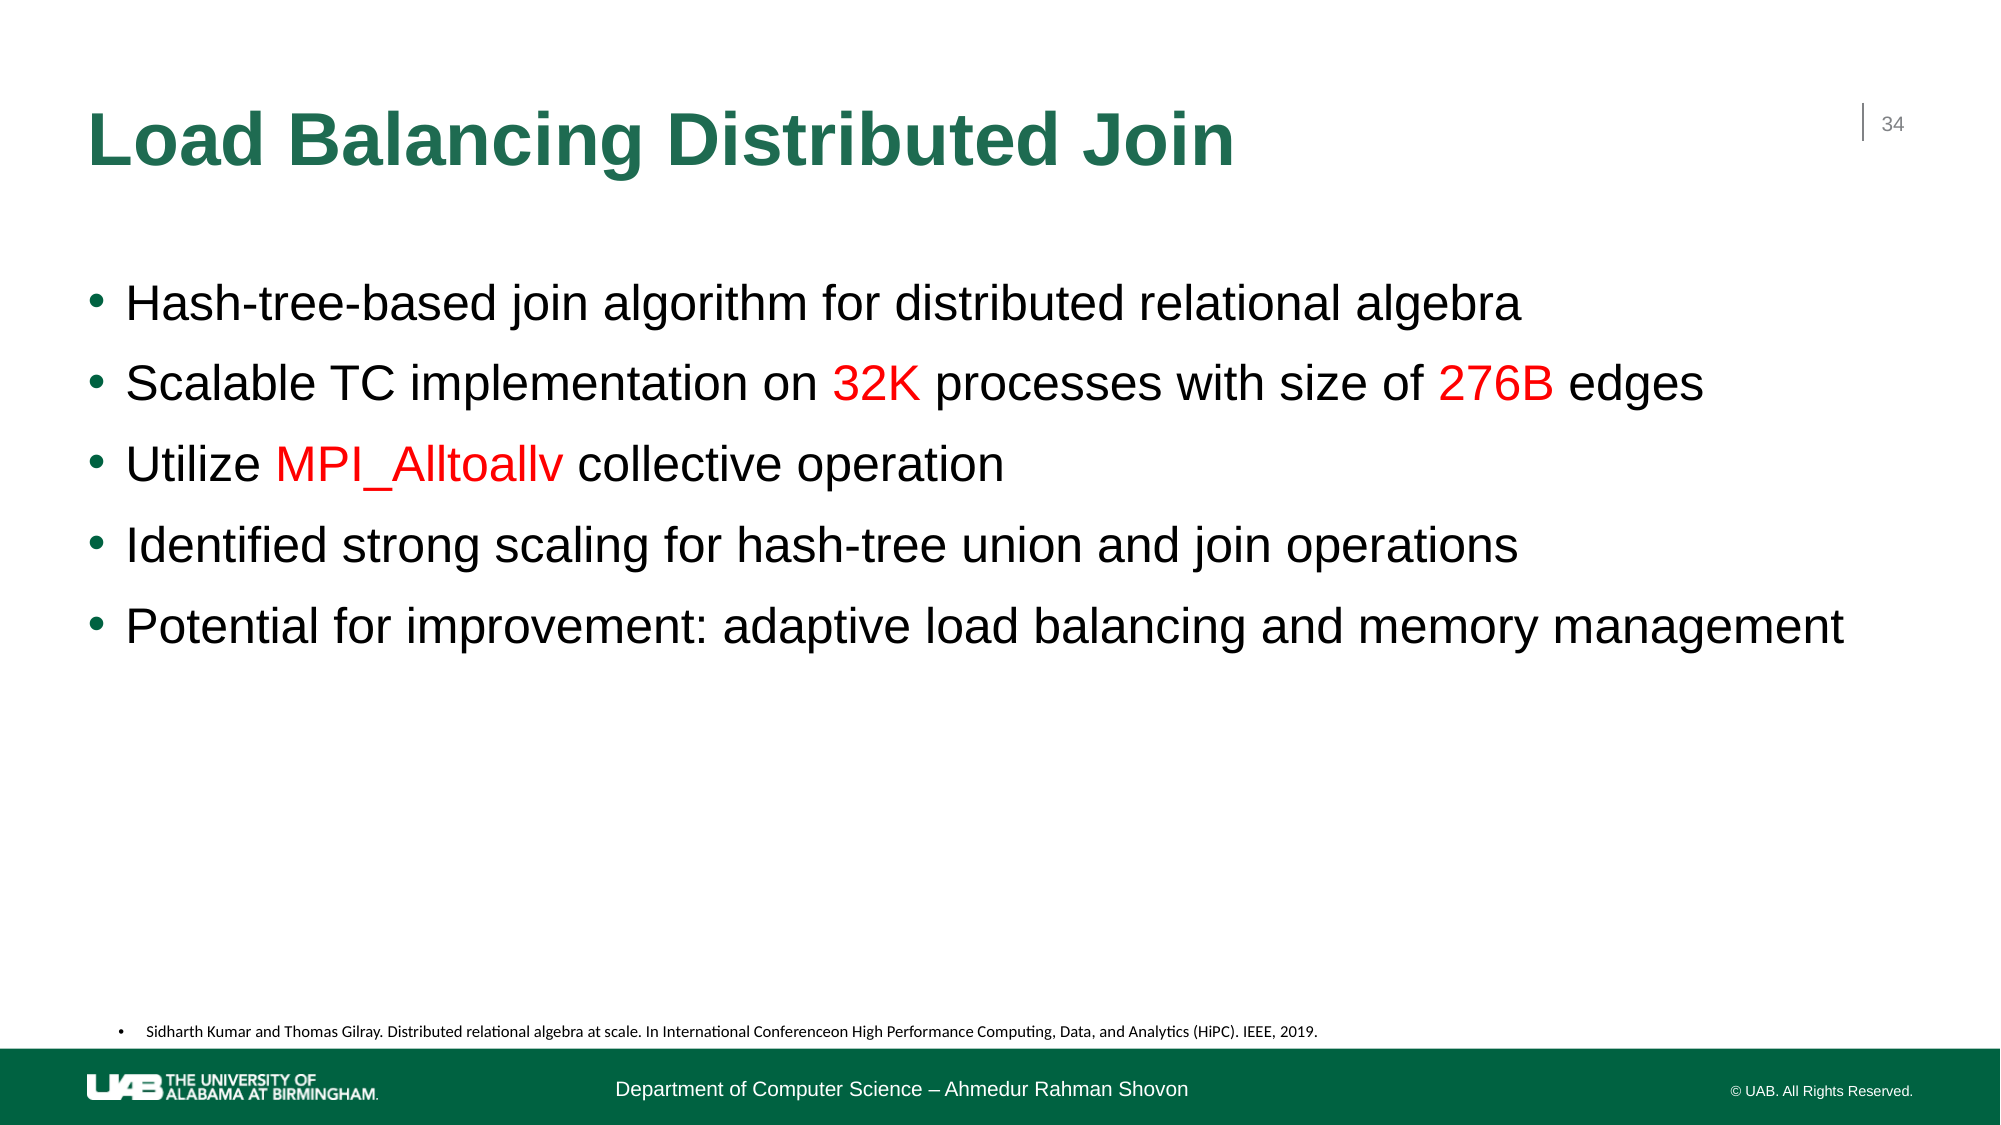

# Load Balancing Distributed Join
34
Hash-tree-based join algorithm for distributed relational algebra
Scalable TC implementation on 32K processes with size of 276B edges
Utilize MPI_Alltoallv collective operation
Identified strong scaling for hash-tree union and join operations
Potential for improvement: adaptive load balancing and memory management
Sidharth Kumar and Thomas Gilray. Distributed relational algebra at scale. In International Conferenceon High Performance Computing, Data, and Analytics (HiPC). IEEE, 2019.
Department of Computer Science – Ahmedur Rahman Shovon